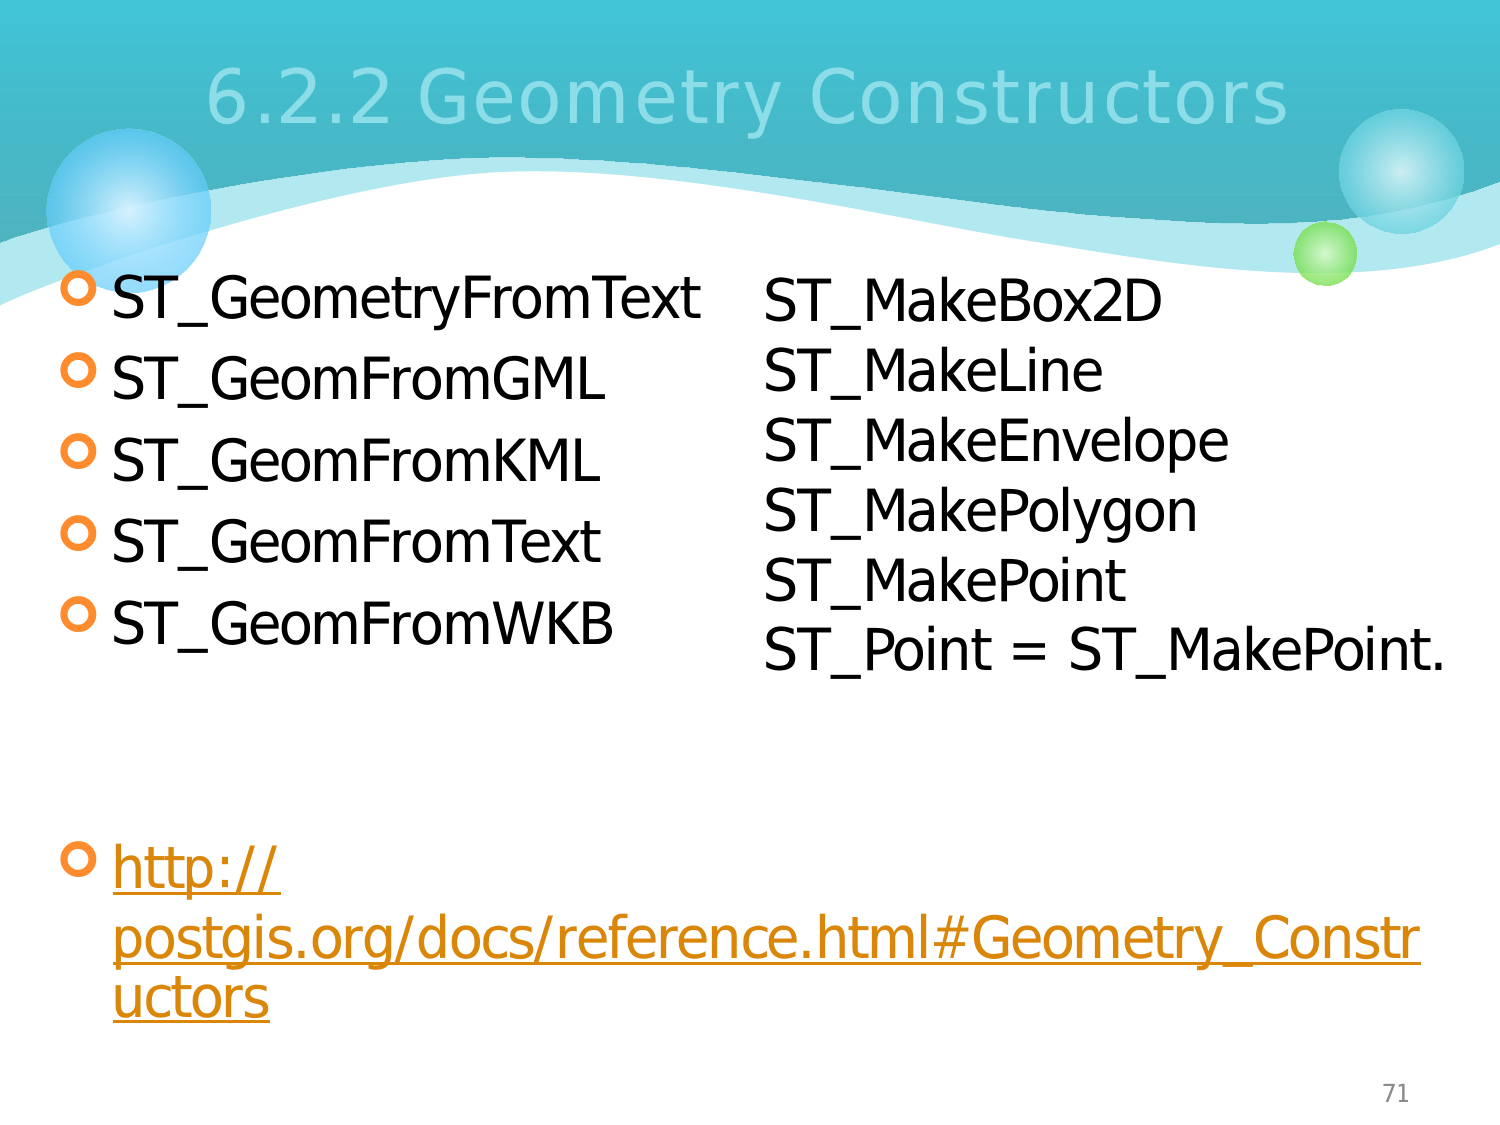

# 6.2.2 Geometry Constructors
ST_GeometryFromText
ST_GeomFromGML
ST_GeomFromKML
ST_GeomFromText
ST_GeomFromWKB

http://postgis.org/docs/reference.html#Geometry_Constructors
ST_MakeBox2D
ST_MakeLine
ST_MakeEnvelope
ST_MakePolygon
ST_MakePoint
ST_Point = ST_MakePoint.
71